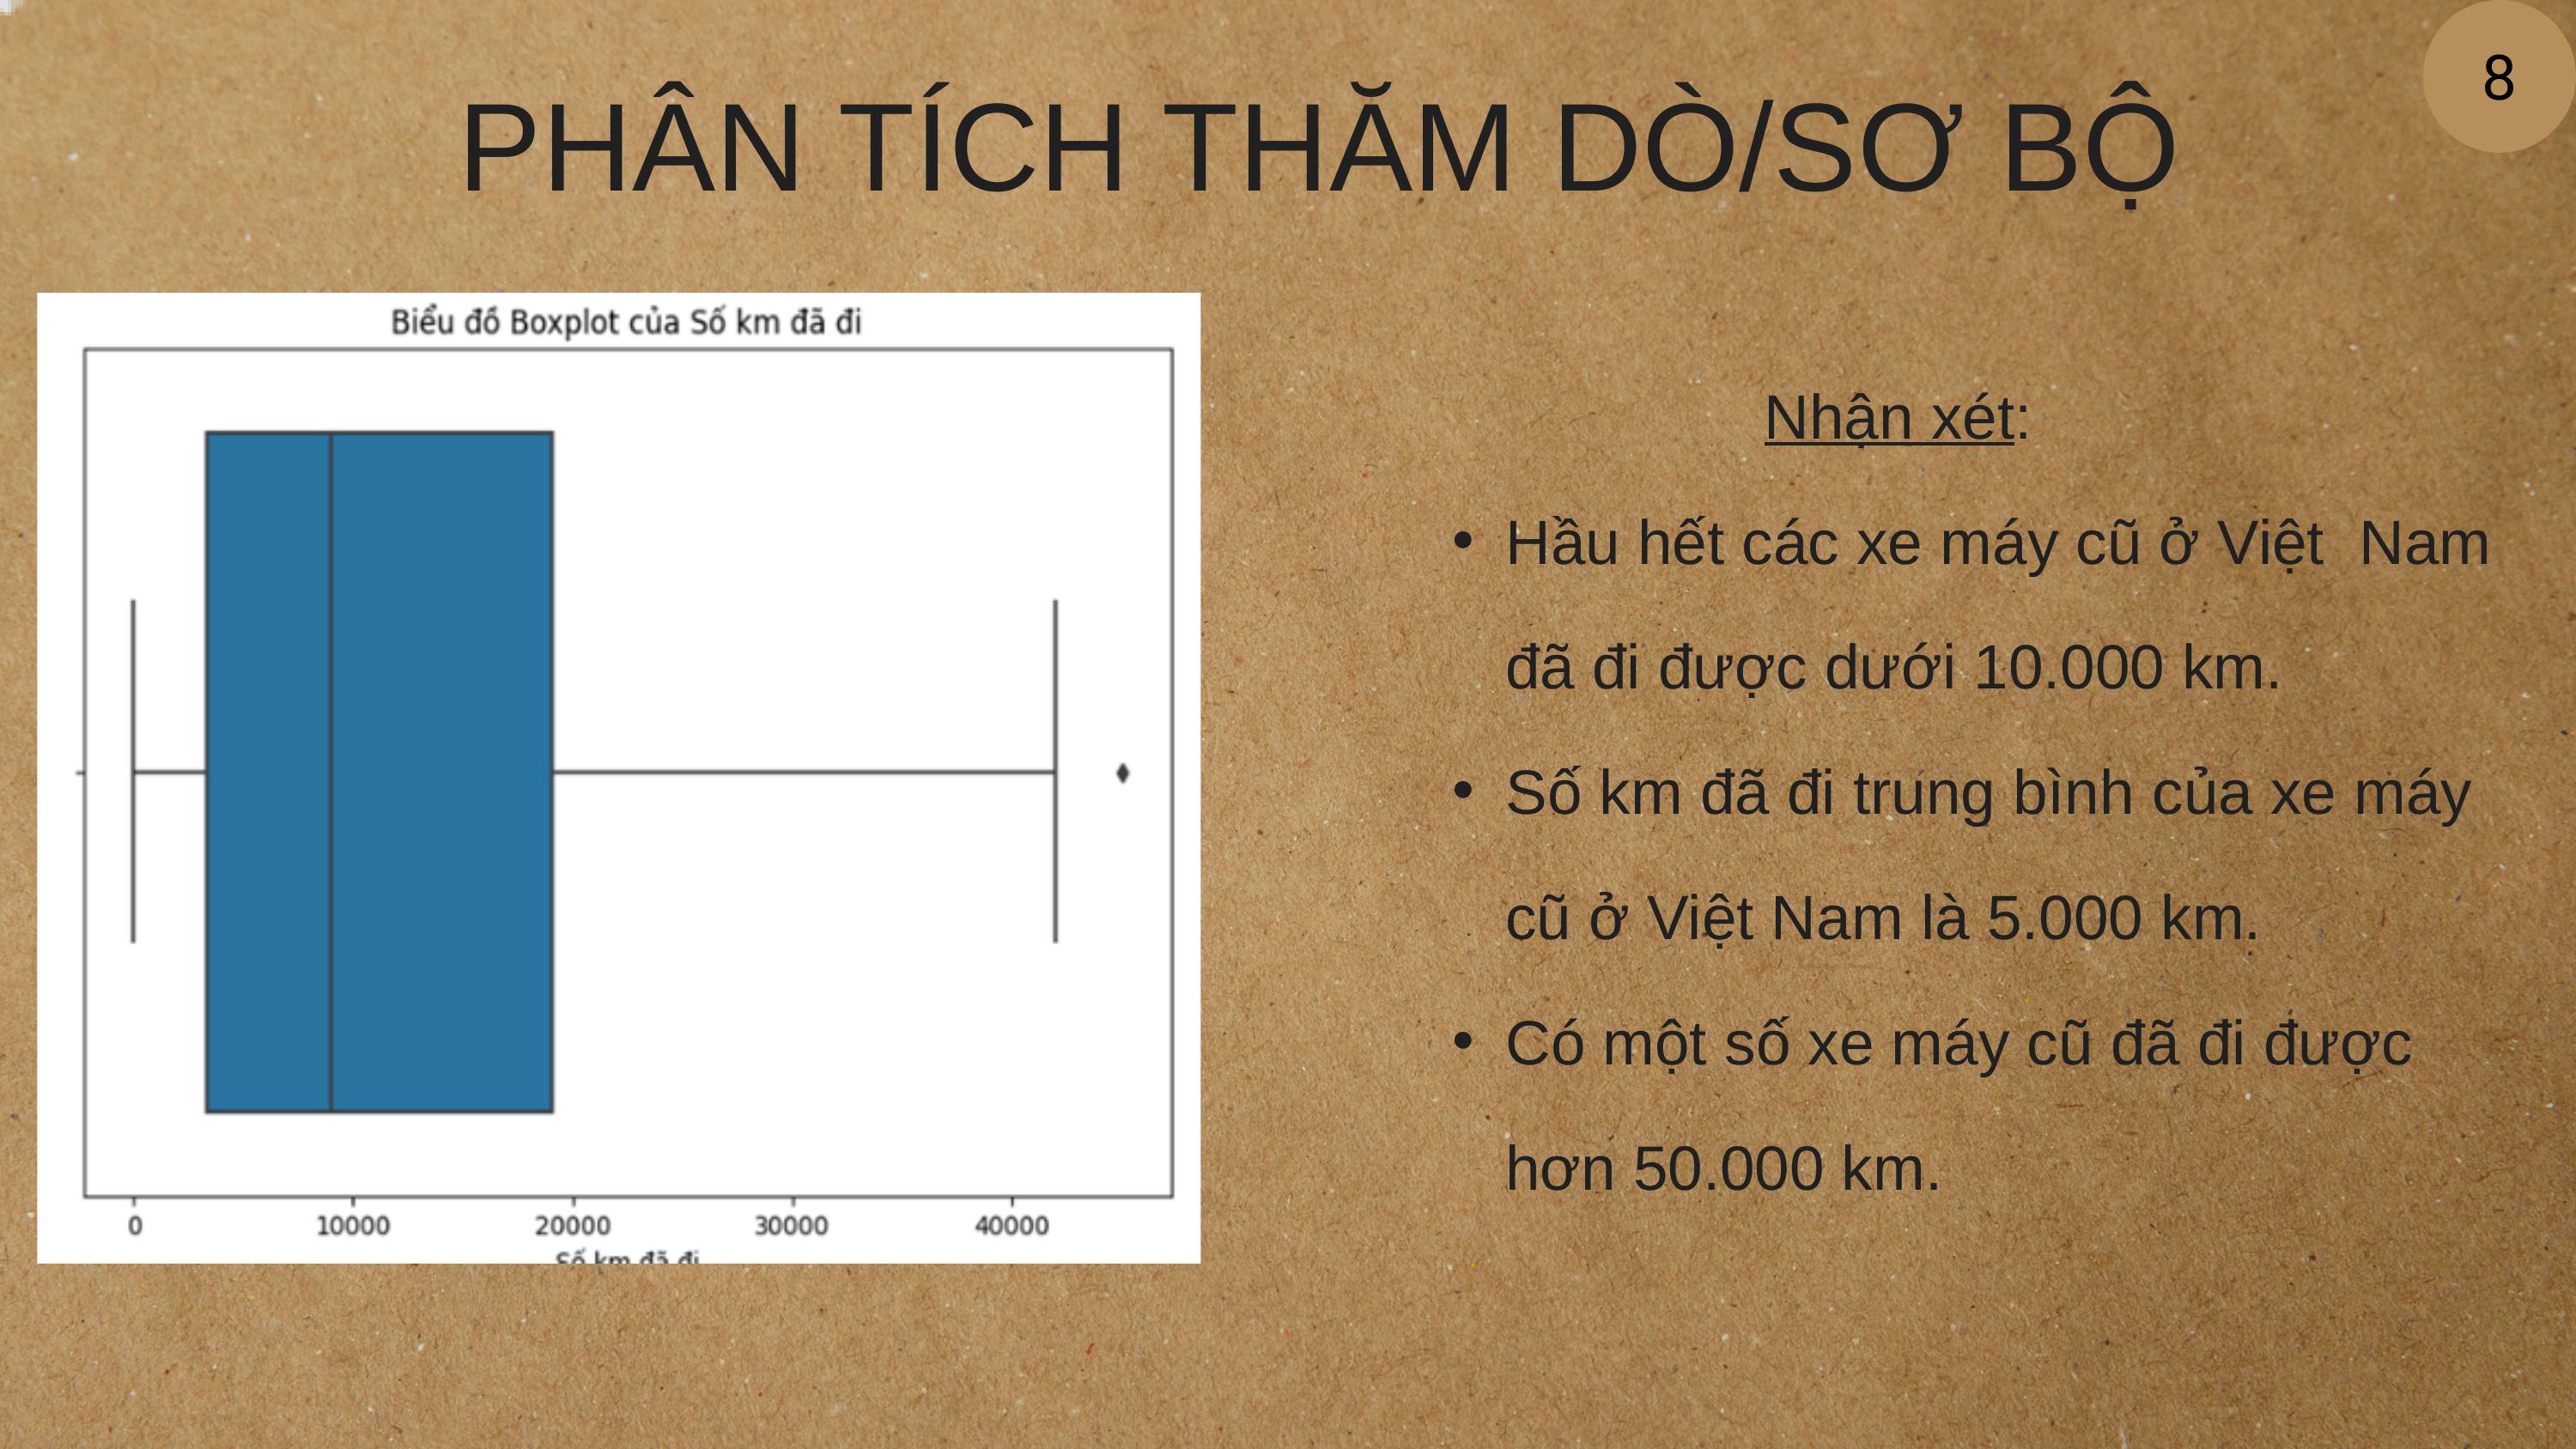

8

PHÂN TÍCH THĂM DÒ/SƠ BỘ

                     Nhận xét:
Hầu hết các xe máy cũ ở Việt  Nam đã đi được dưới 10.000 km.
Số km đã đi trung bình của xe máy cũ ở Việt Nam là 5.000 km.
Có một số xe máy cũ đã đi được hơn 50.000 km.